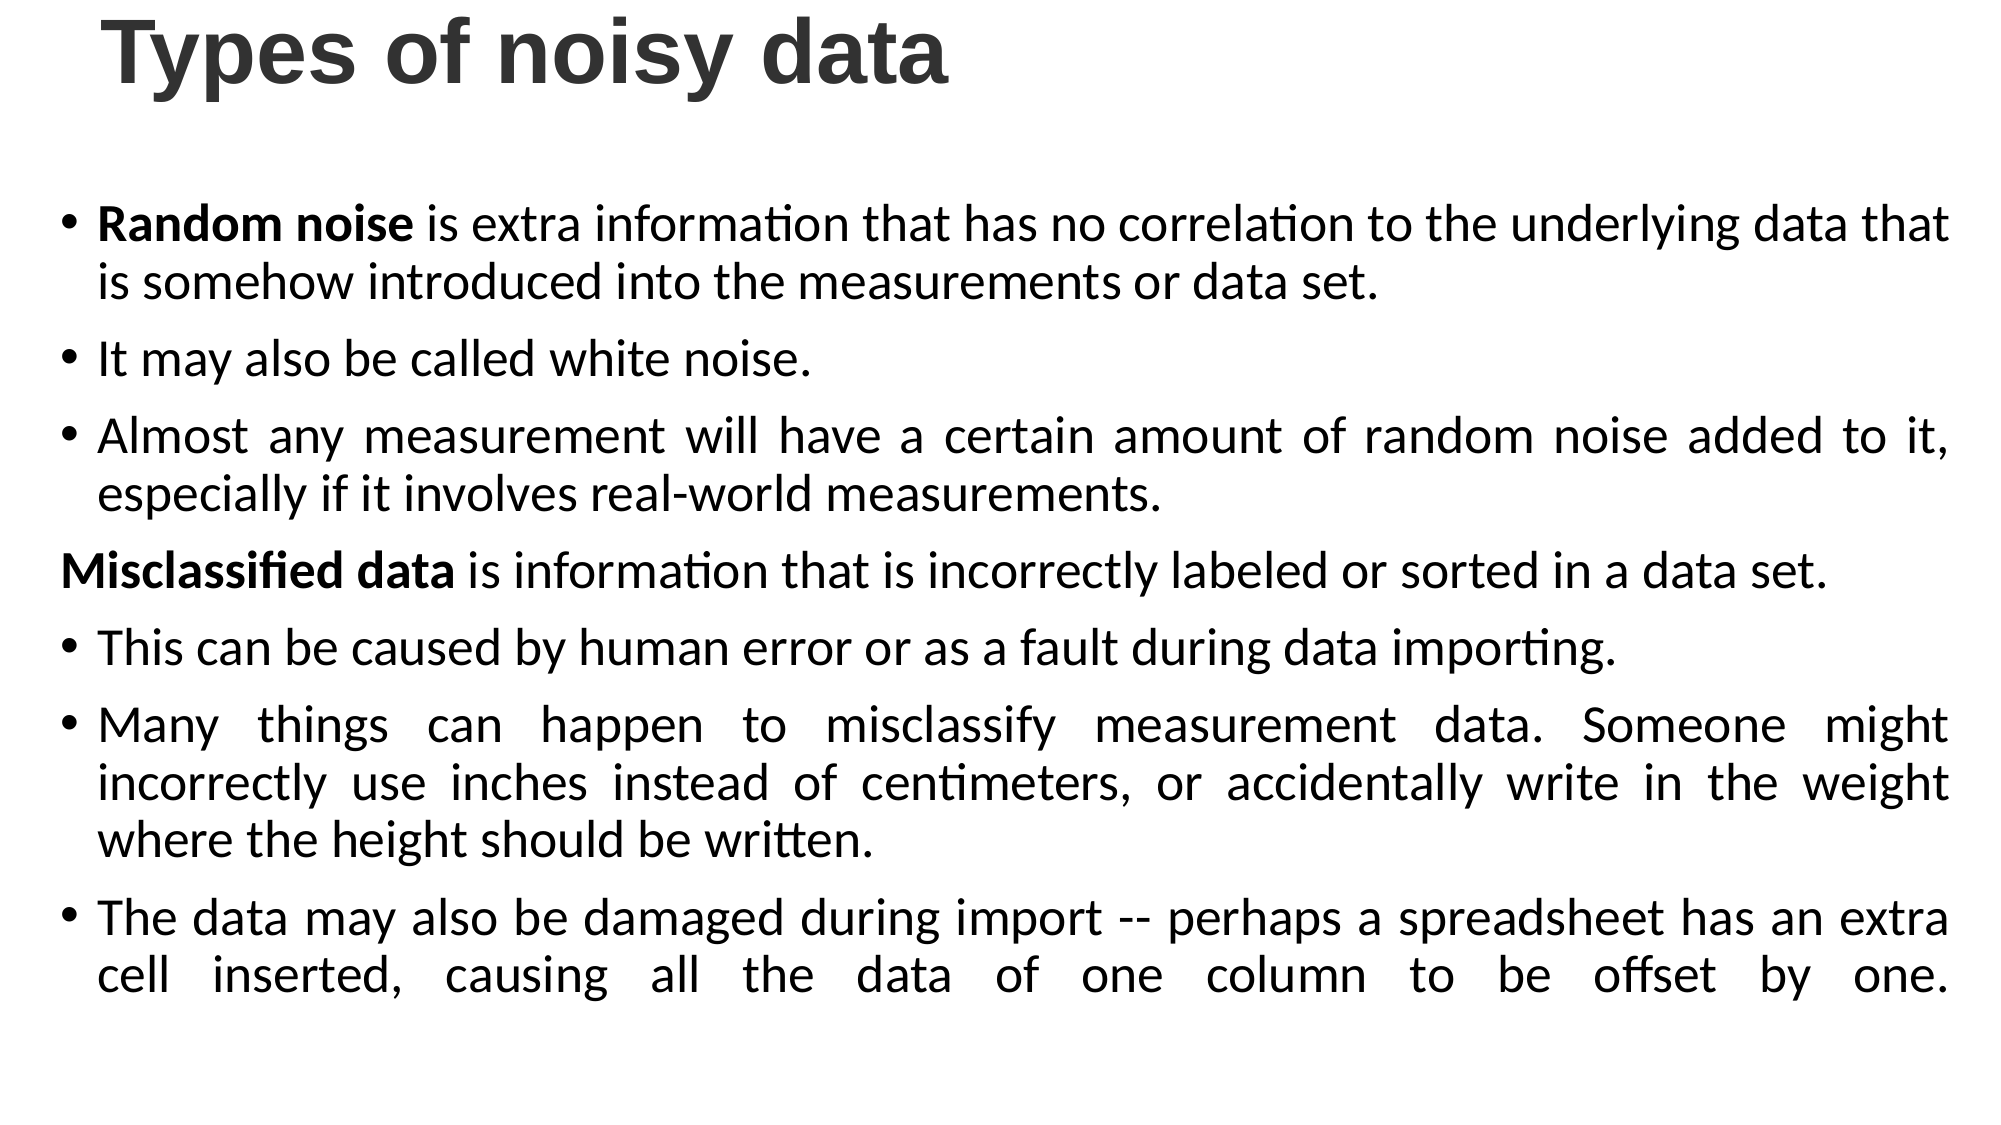

# Types of noisy data
Random noise is extra information that has no correlation to the underlying data that is somehow introduced into the measurements or data set.
It may also be called white noise.
Almost any measurement will have a certain amount of random noise added to it, especially if it involves real-world measurements.
Misclassified data is information that is incorrectly labeled or sorted in a data set.
This can be caused by human error or as a fault during data importing.
Many things can happen to misclassify measurement data. Someone might incorrectly use inches instead of centimeters, or accidentally write in the weight where the height should be written.
The data may also be damaged during import -- perhaps a spreadsheet has an extra cell inserted, causing all the data of one column to be offset by one.